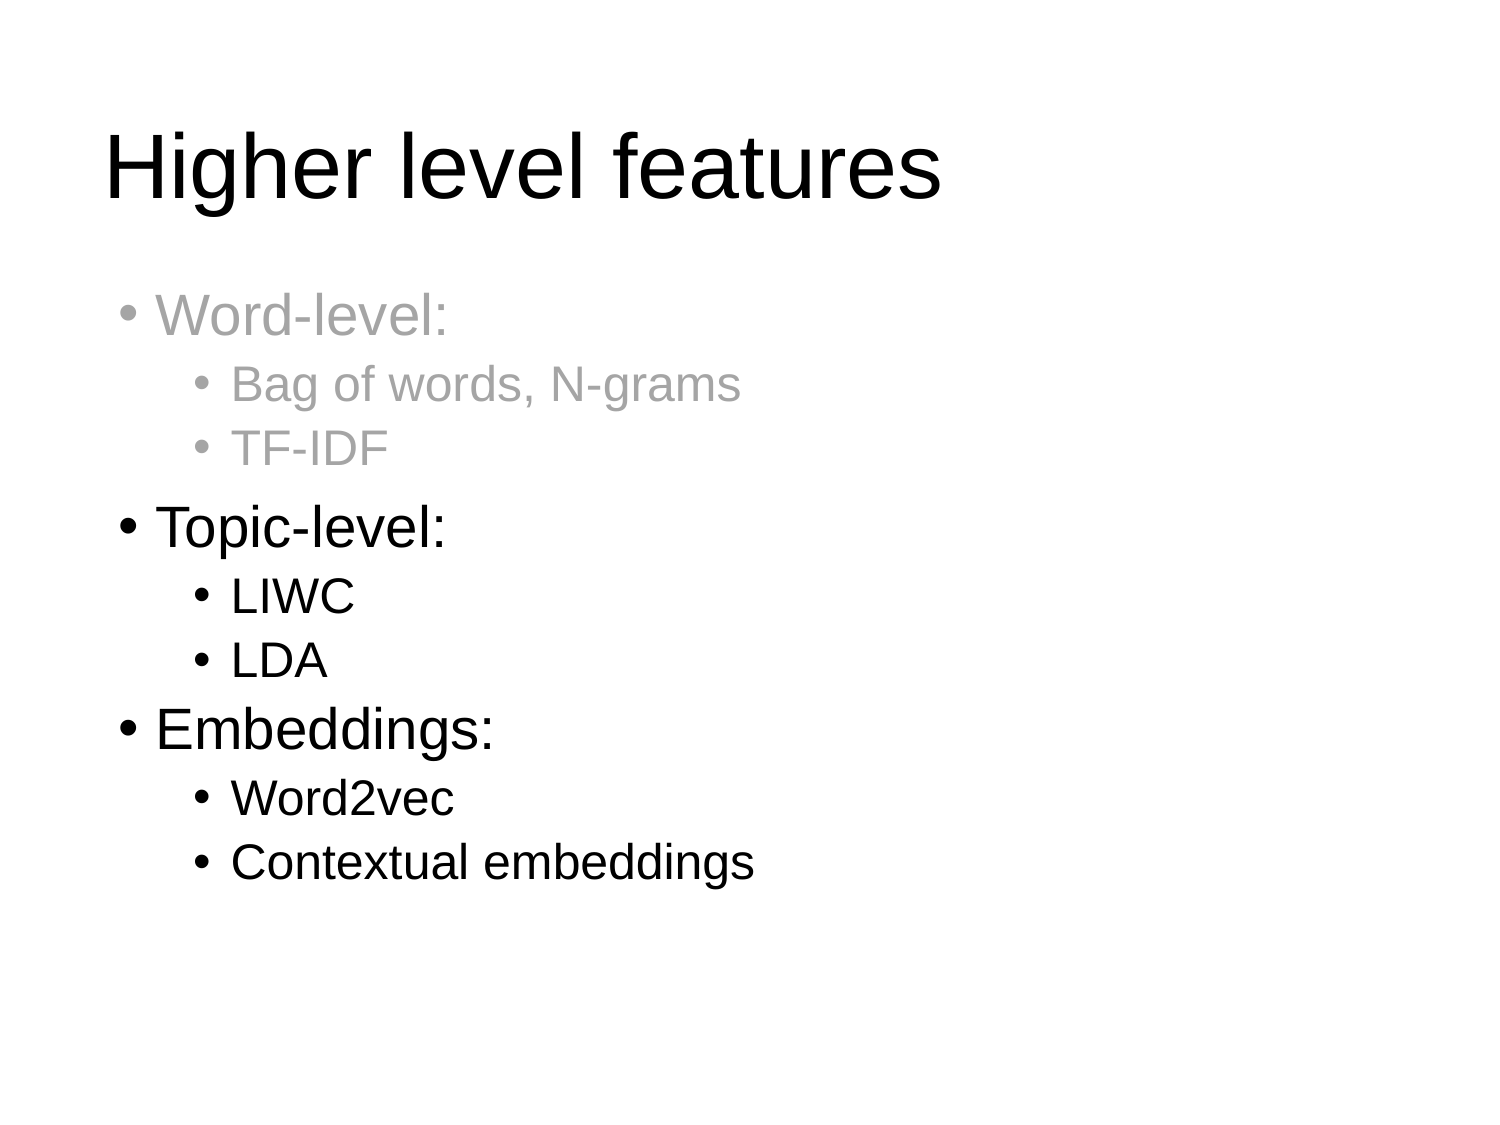

# Higher level features
Word-level:
Bag of words, N-grams
TF-IDF
Topic-level:
LIWC
LDA
Embeddings:
Word2vec
Contextual embeddings